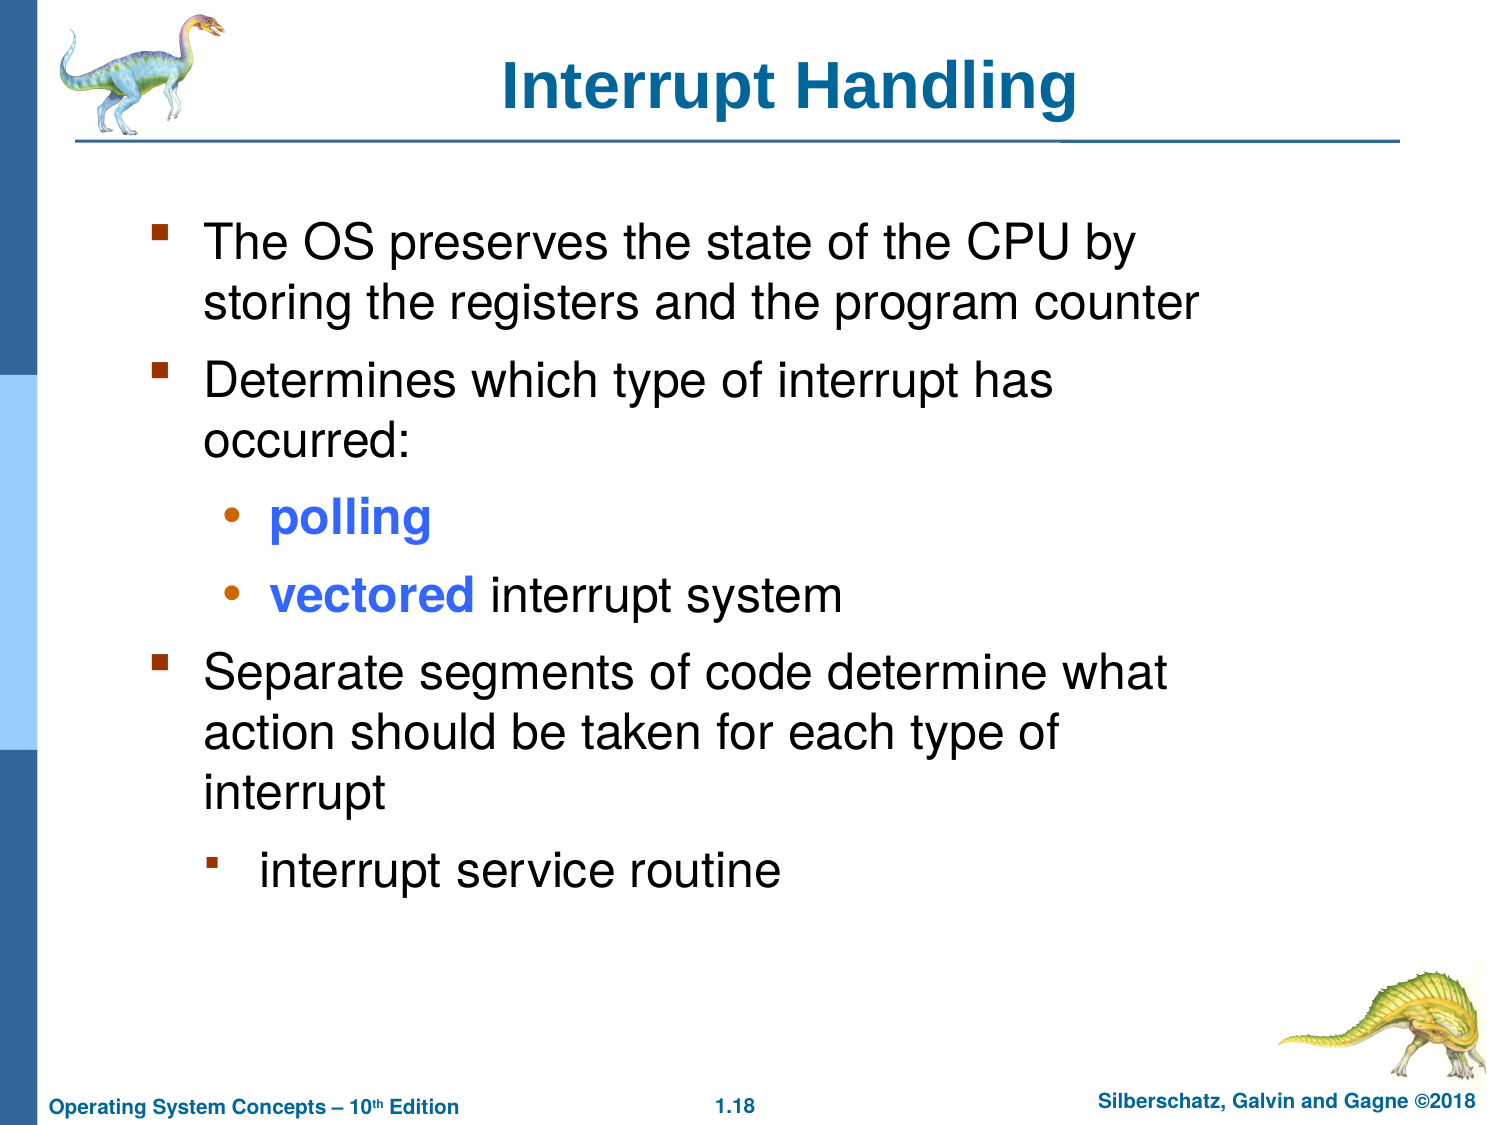

Interrupt Handling
The OS preserves the state of the CPU by storing the registers and the program counter
Determines which type of interrupt has occurred:
polling
vectored interrupt system
Separate segments of code determine what action should be taken for each type of interrupt
interrupt service routine